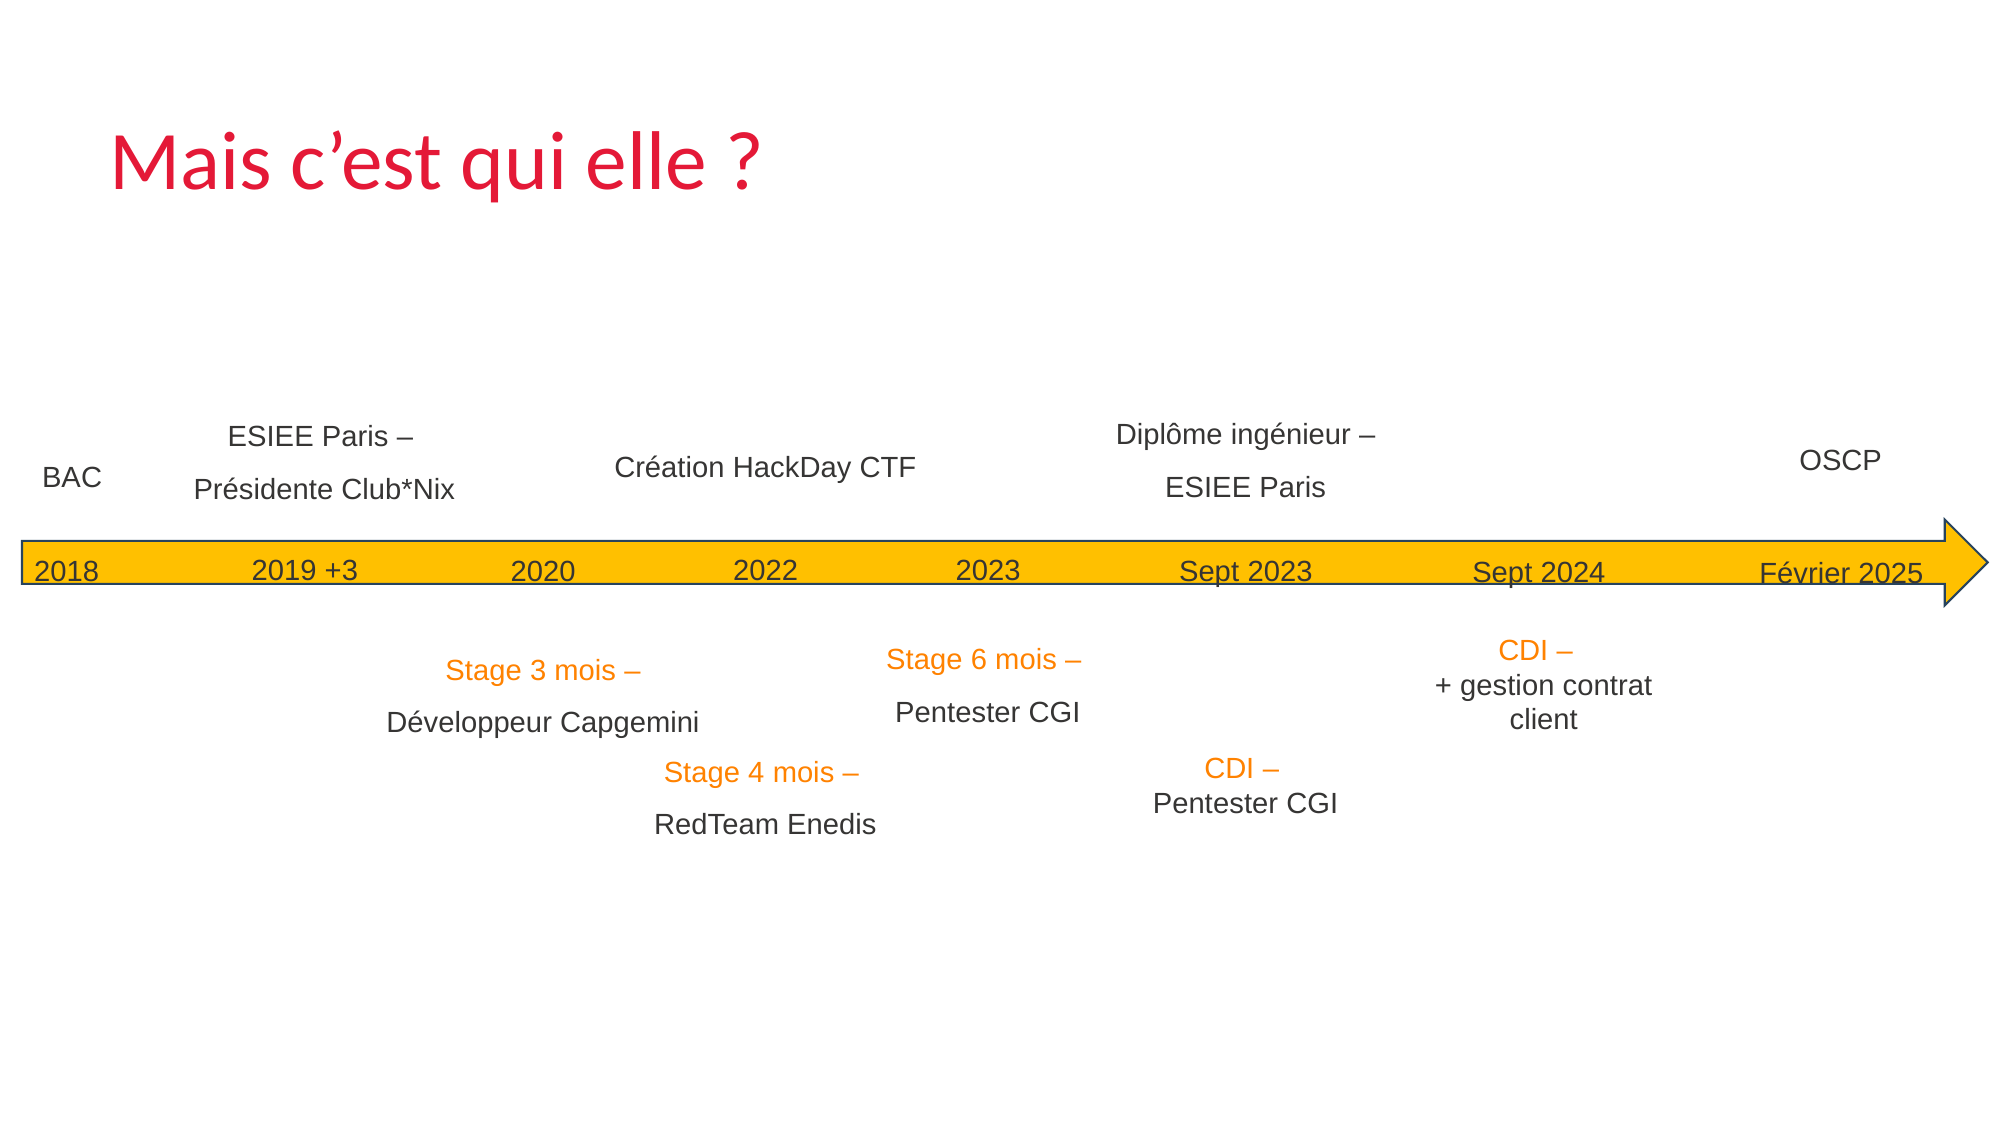

Mais c’est qui elle ?
Diplôme ingénieur – ESIEE Paris
ESIEE Paris –
Présidente Club*Nix
Création HackDay CTF
BAC
OSCP

2019 +3
2022
2023
2018
Sept 2023
2020
Sept 2024
Février 2025

Stage 6 mois –
Pentester CGI
CDI –
+ gestion contrat client
Stage 3 mois – Développeur Capgemini
Stage 4 mois –
RedTeam Enedis
CDI –
Pentester CGI